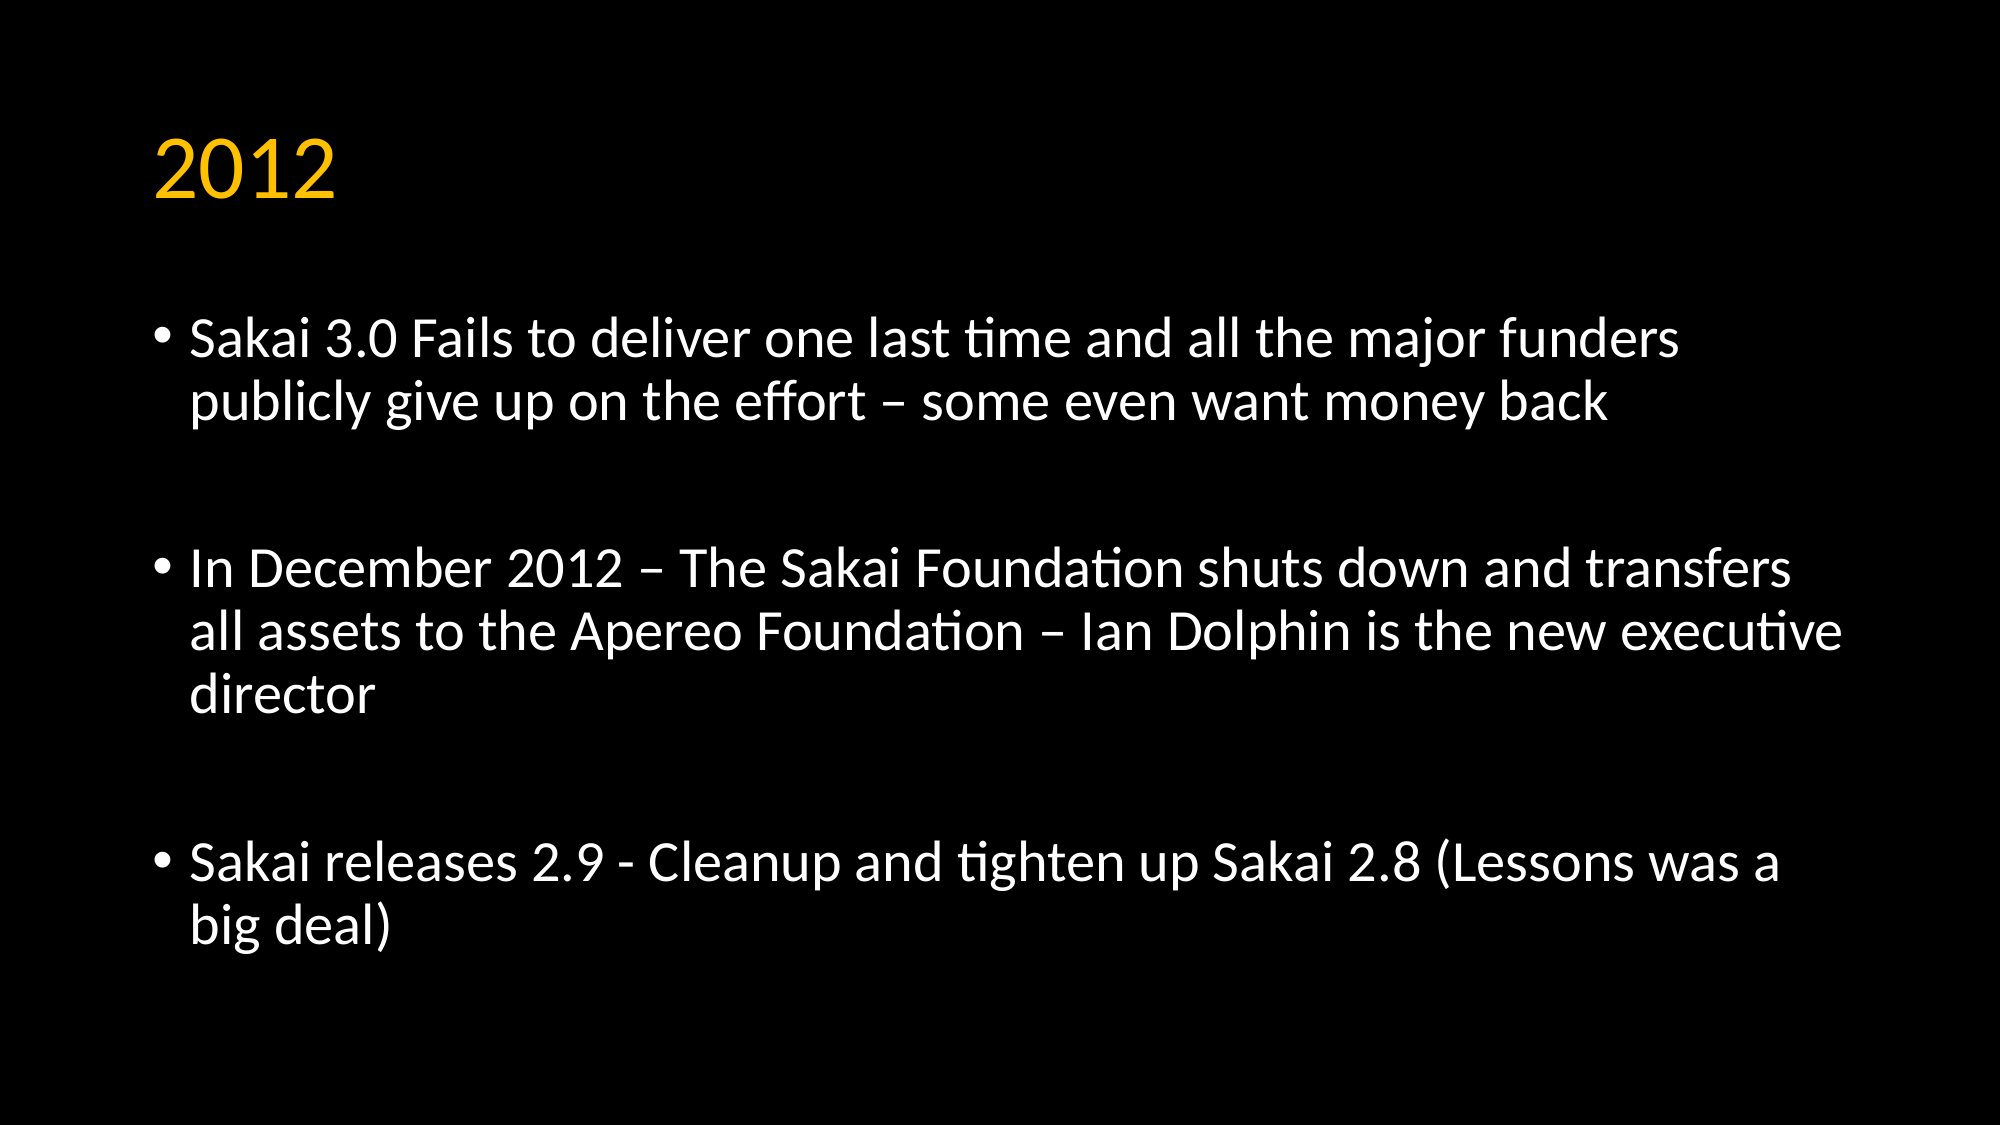

# 2012
Sakai 3.0 Fails to deliver one last time and all the major funders publicly give up on the effort – some even want money back

In December 2012 – The Sakai Foundation shuts down and transfers all assets to the Apereo Foundation – Ian Dolphin is the new executive director

Sakai releases 2.9 - Cleanup and tighten up Sakai 2.8 (Lessons was a big deal)